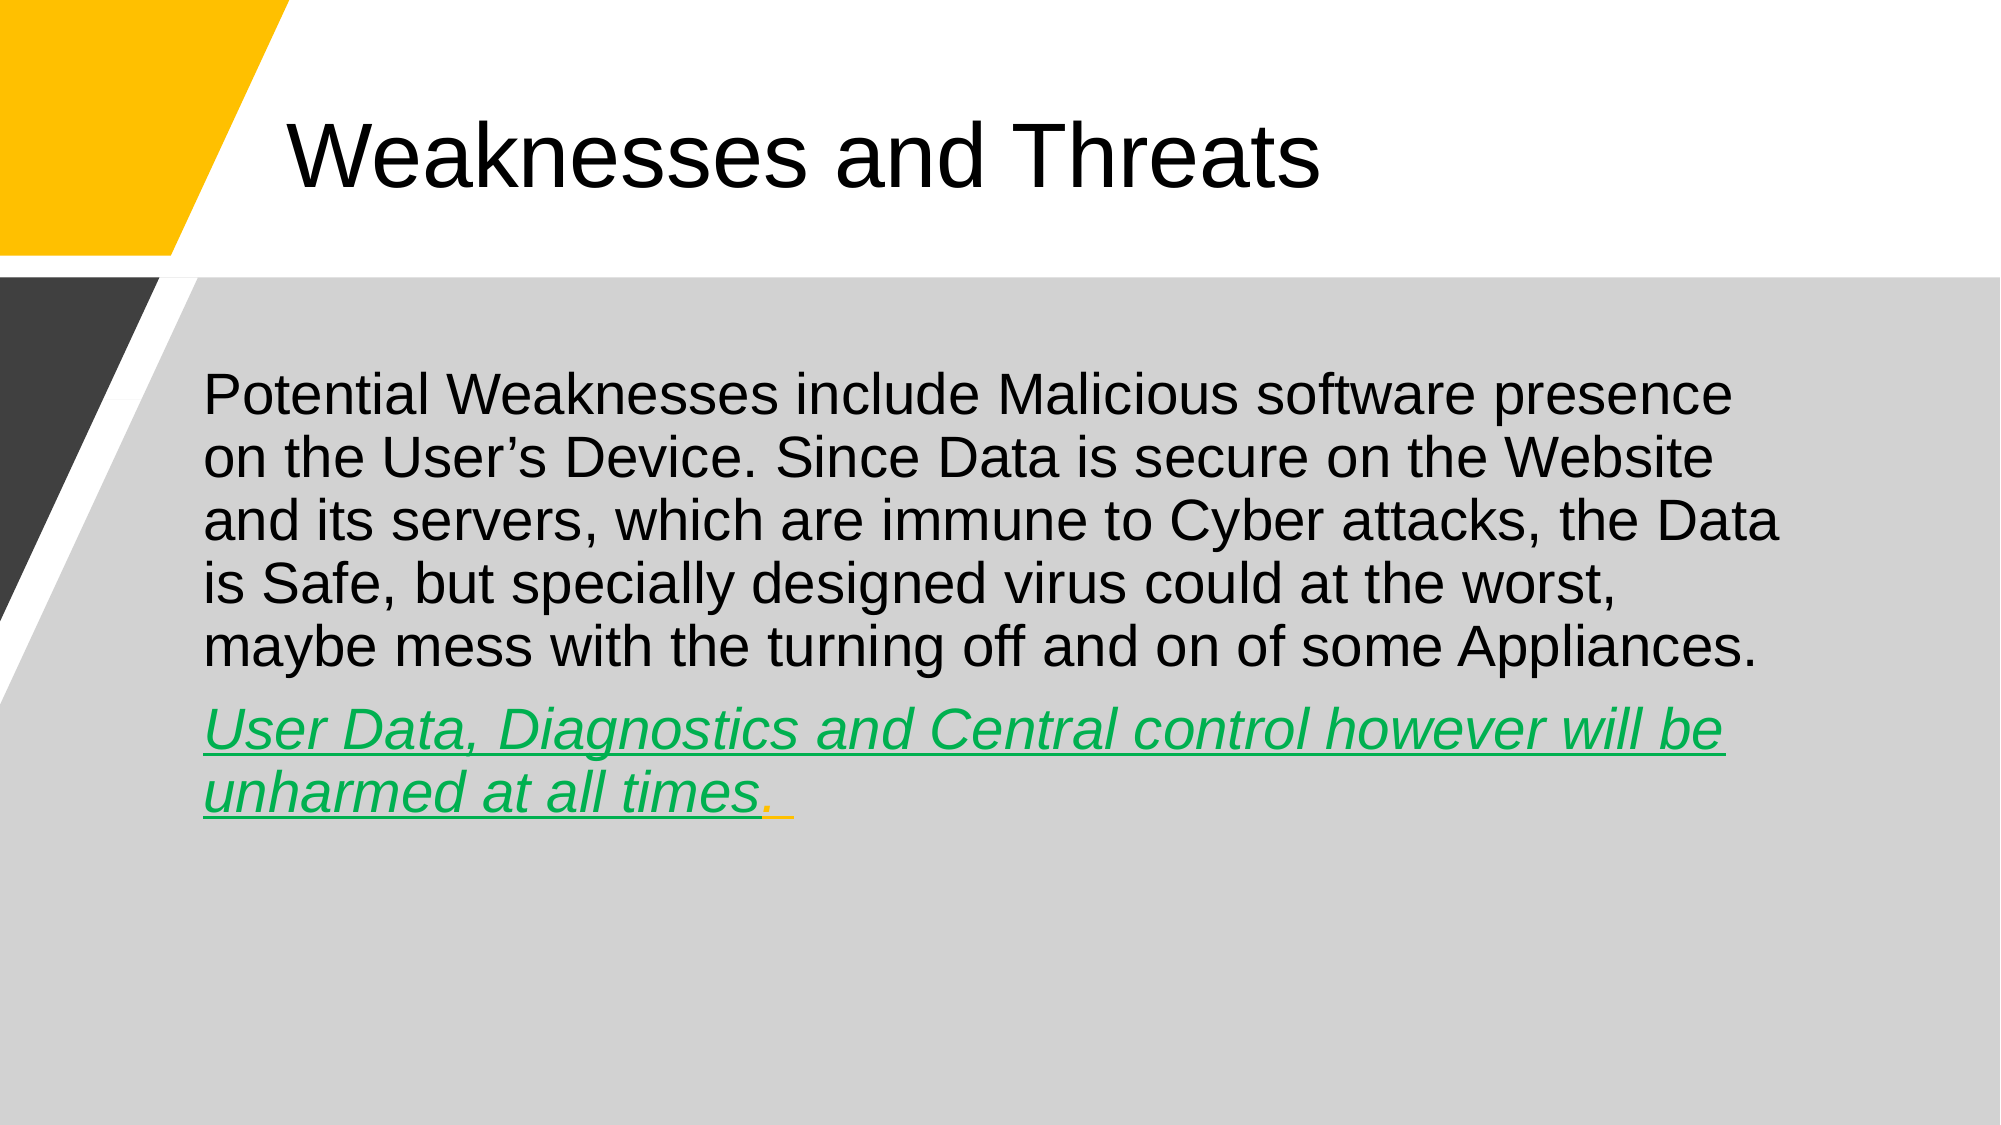

# Weaknesses and Threats

Potential Weaknesses include Malicious software presence on the User’s Device. Since Data is secure on the Website and its servers, which are immune to Cyber attacks, the Data is Safe, but specially designed virus could at the worst, maybe mess with the turning off and on of some Appliances.
User Data, Diagnostics and Central control however will be unharmed at all times.